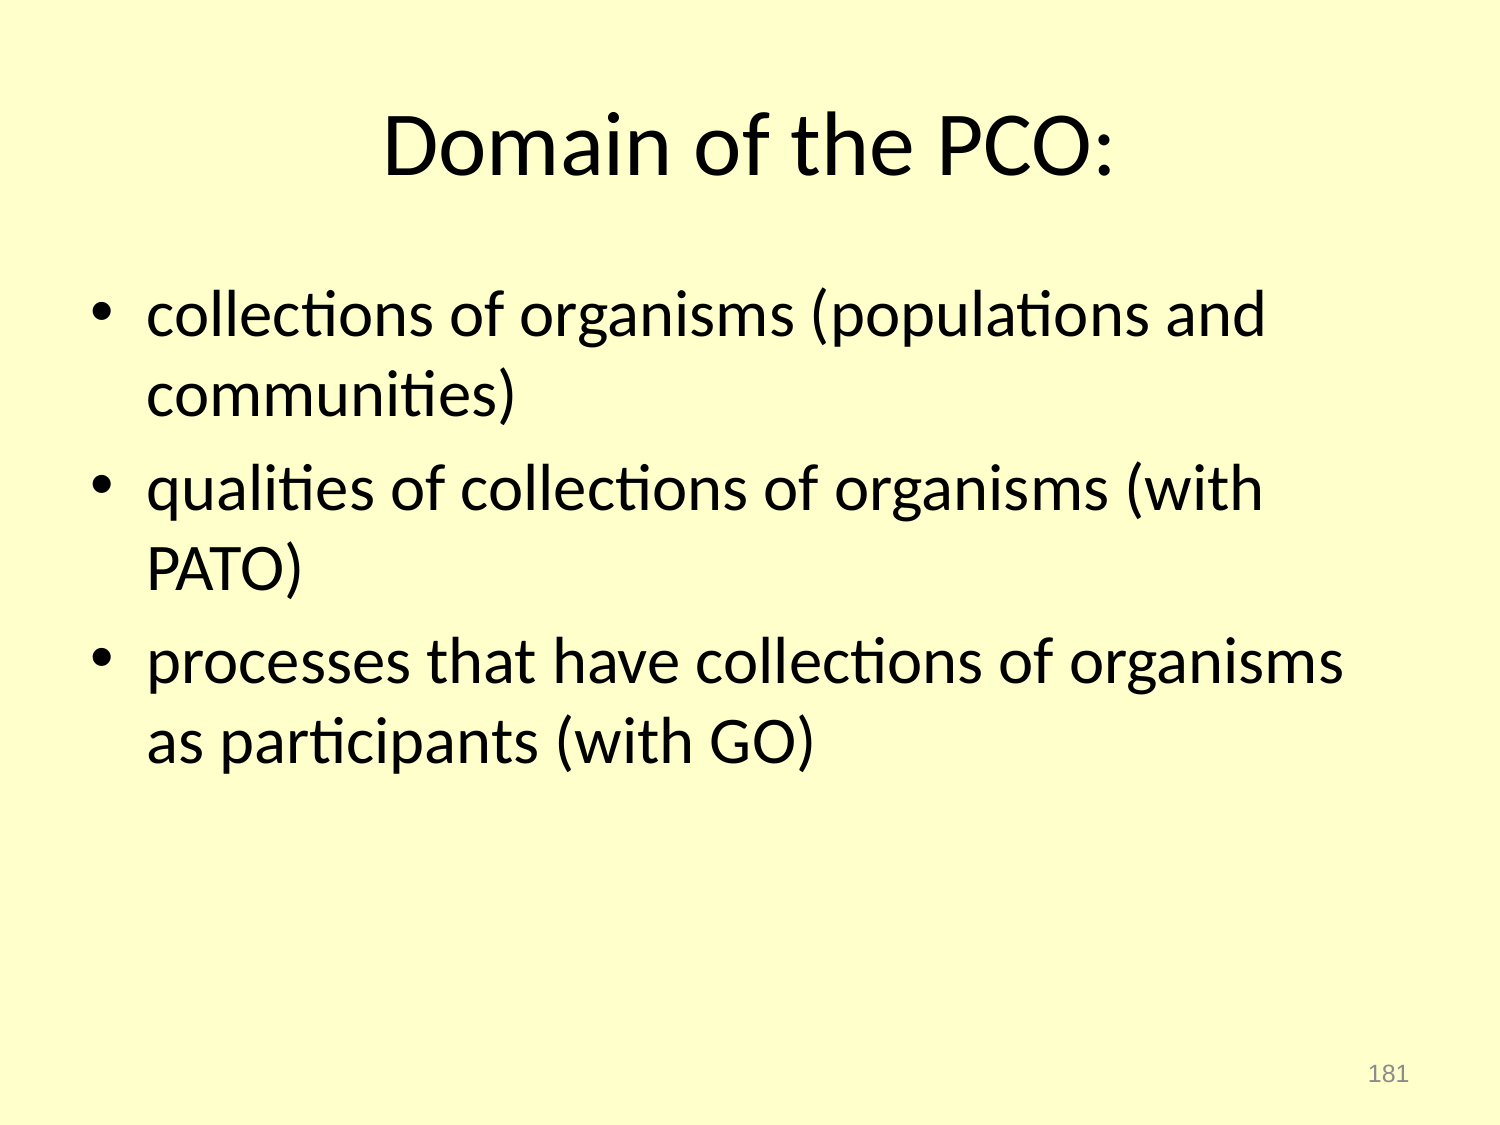

# Domain of the PCO:
collections of organisms (populations and communities)
qualities of collections of organisms (with PATO)
processes that have collections of organisms as participants (with GO)
181